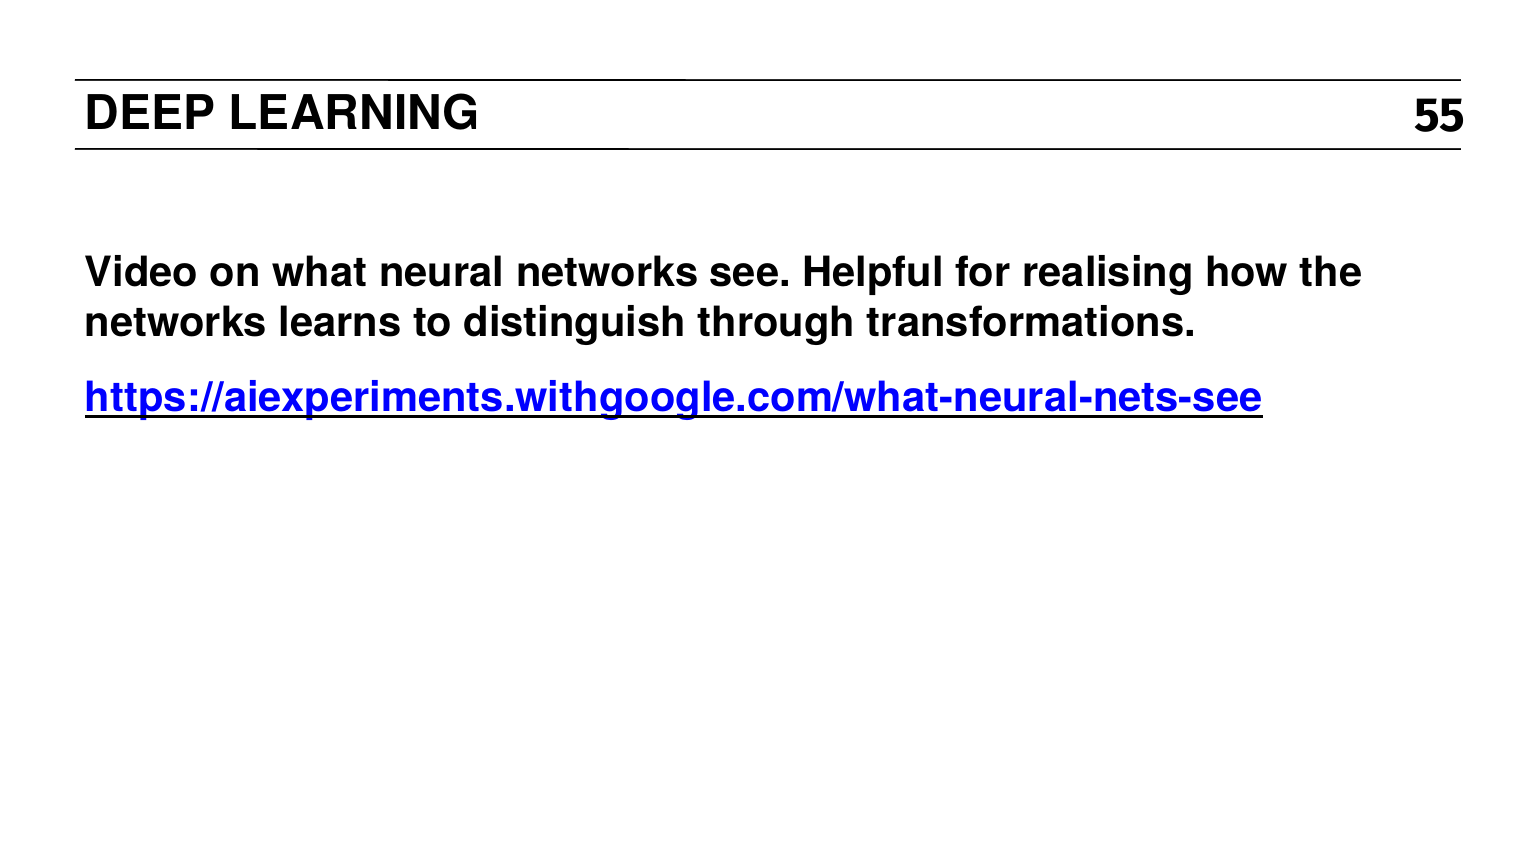

# DEEP LEARNING
55

Video on what neural networks see. Helpful for realising how the networks learns to distinguish through transformations.
https://aiexperiments.withgoogle.com/what-neural-nets-see